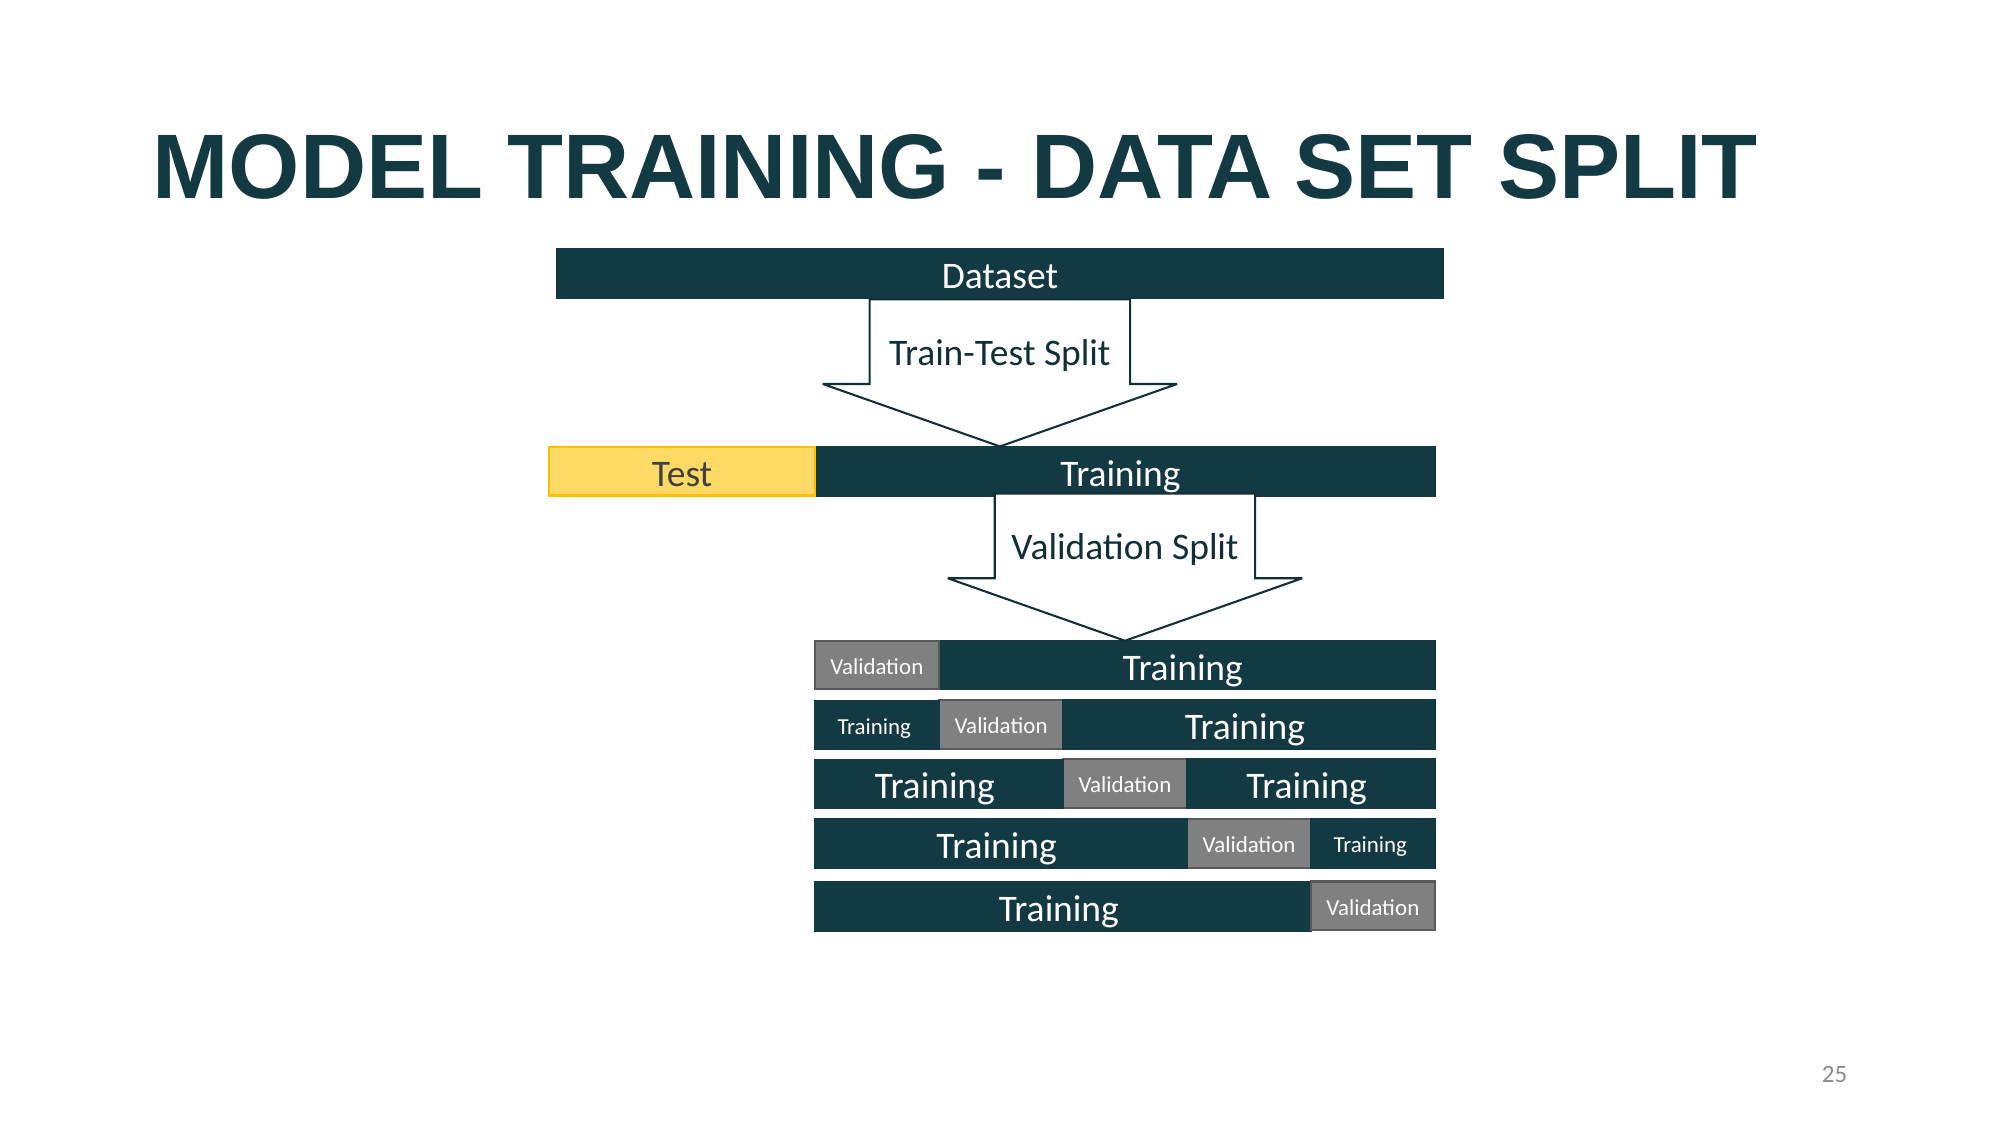

# Model training - Data set split
Dataset
Train-Test Split
Training
Test
Validation Split
Training
Validation
Validation
Training
Training
Validation
Training
Training
Validation
Training
Training
Validation
Training
25